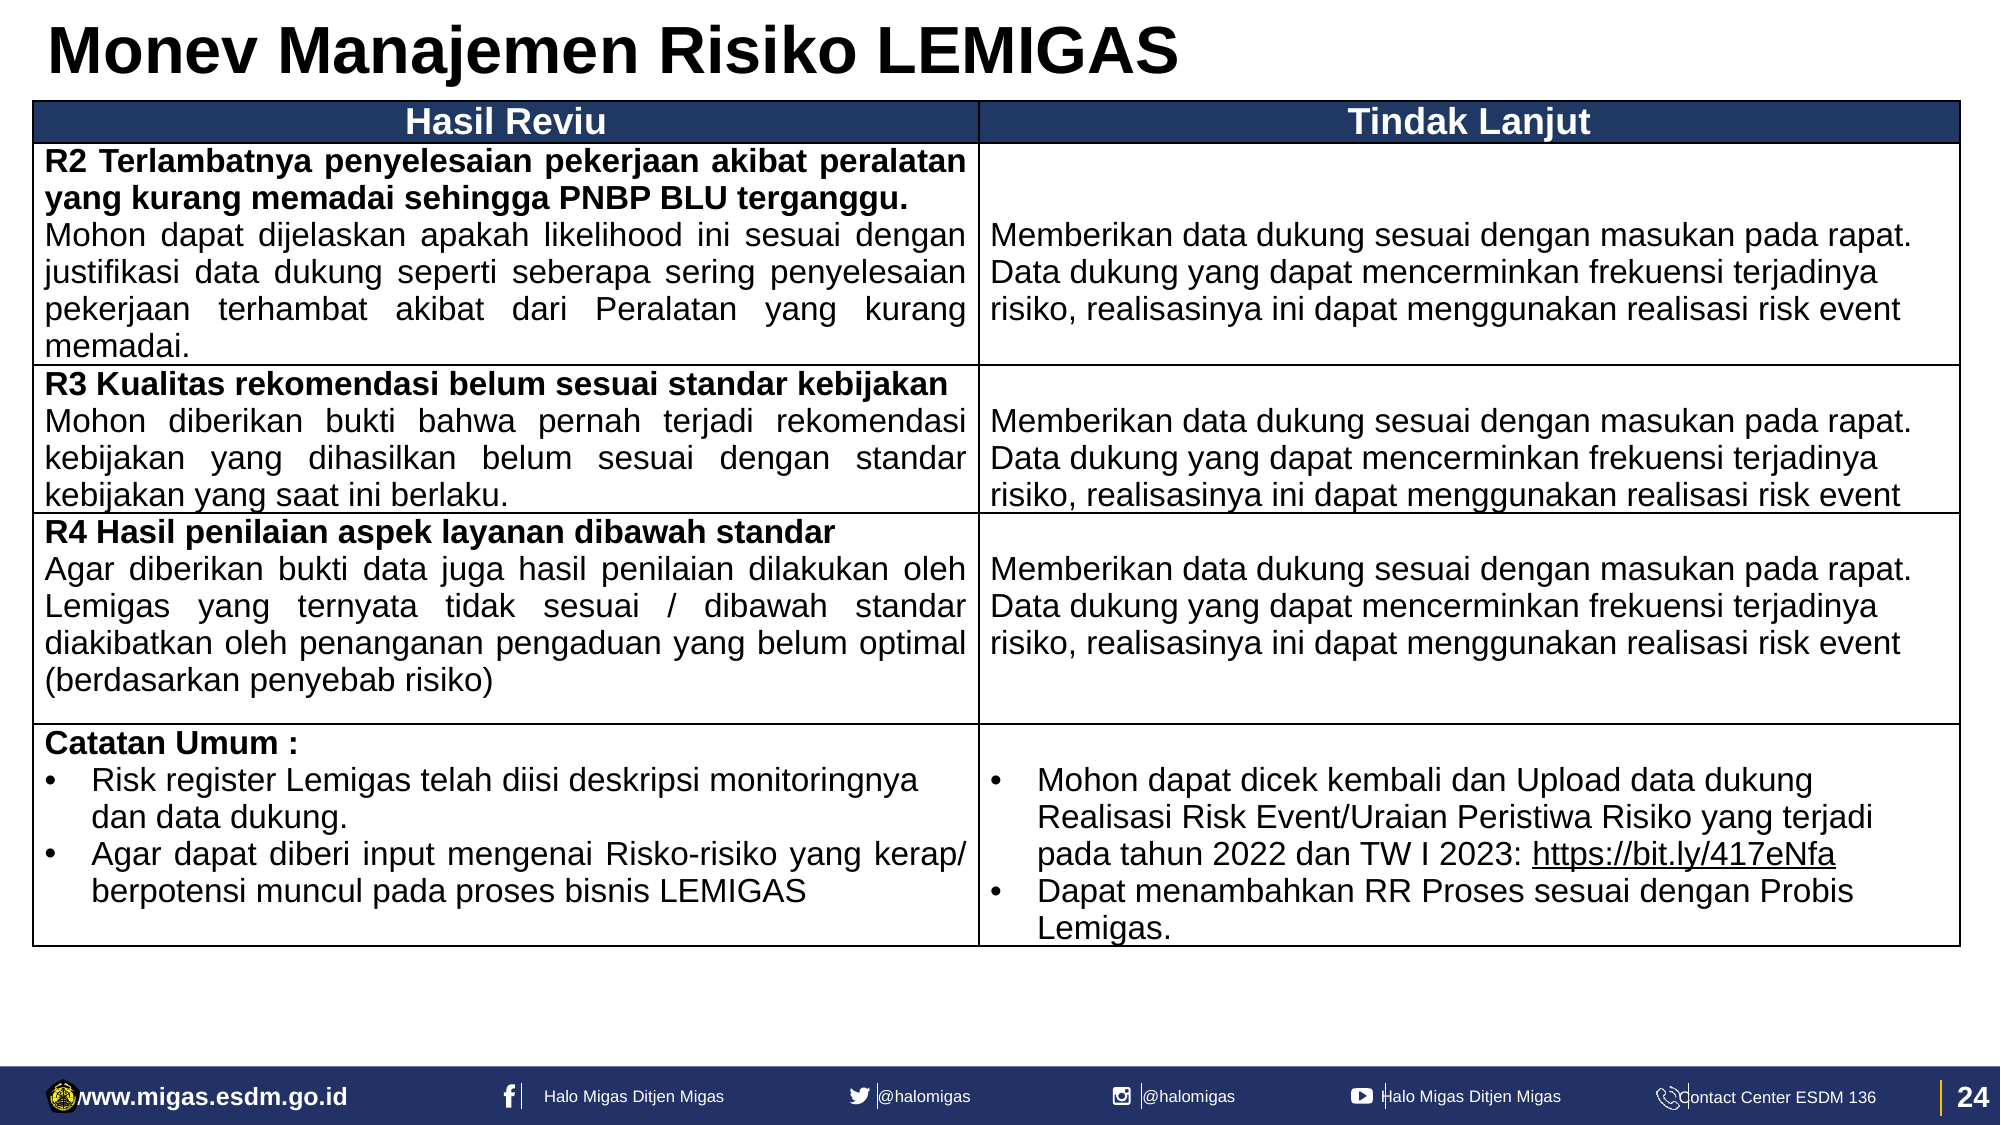

Monev Manajemen Risiko LEMIGAS
| Hasil Reviu | Tindak Lanjut |
| --- | --- |
| R2 Terlambatnya penyelesaian pekerjaan akibat peralatan yang kurang memadai sehingga PNBP BLU terganggu. Mohon dapat dijelaskan apakah likelihood ini sesuai dengan justifikasi data dukung seperti seberapa sering penyelesaian pekerjaan terhambat akibat dari Peralatan yang kurang memadai. | Memberikan data dukung sesuai dengan masukan pada rapat. Data dukung yang dapat mencerminkan frekuensi terjadinya risiko, realisasinya ini dapat menggunakan realisasi risk event |
| R3 Kualitas rekomendasi belum sesuai standar kebijakan Mohon diberikan bukti bahwa pernah terjadi rekomendasi kebijakan yang dihasilkan belum sesuai dengan standar kebijakan yang saat ini berlaku. | Memberikan data dukung sesuai dengan masukan pada rapat. Data dukung yang dapat mencerminkan frekuensi terjadinya risiko, realisasinya ini dapat menggunakan realisasi risk event |
| R4 Hasil penilaian aspek layanan dibawah standar Agar diberikan bukti data juga hasil penilaian dilakukan oleh Lemigas yang ternyata tidak sesuai / dibawah standar diakibatkan oleh penanganan pengaduan yang belum optimal (berdasarkan penyebab risiko) | Memberikan data dukung sesuai dengan masukan pada rapat. Data dukung yang dapat mencerminkan frekuensi terjadinya risiko, realisasinya ini dapat menggunakan realisasi risk event |
| Catatan Umum : Risk register Lemigas telah diisi deskripsi monitoringnya dan data dukung.   Agar dapat diberi input mengenai Risko-risiko yang kerap/ berpotensi muncul pada proses bisnis LEMIGAS | Mohon dapat dicek kembali dan Upload data dukung Realisasi Risk Event/Uraian Peristiwa Risiko yang terjadi pada tahun 2022 dan TW I 2023: https://bit.ly/417eNfa Dapat menambahkan RR Proses sesuai dengan Probis Lemigas. |
 24